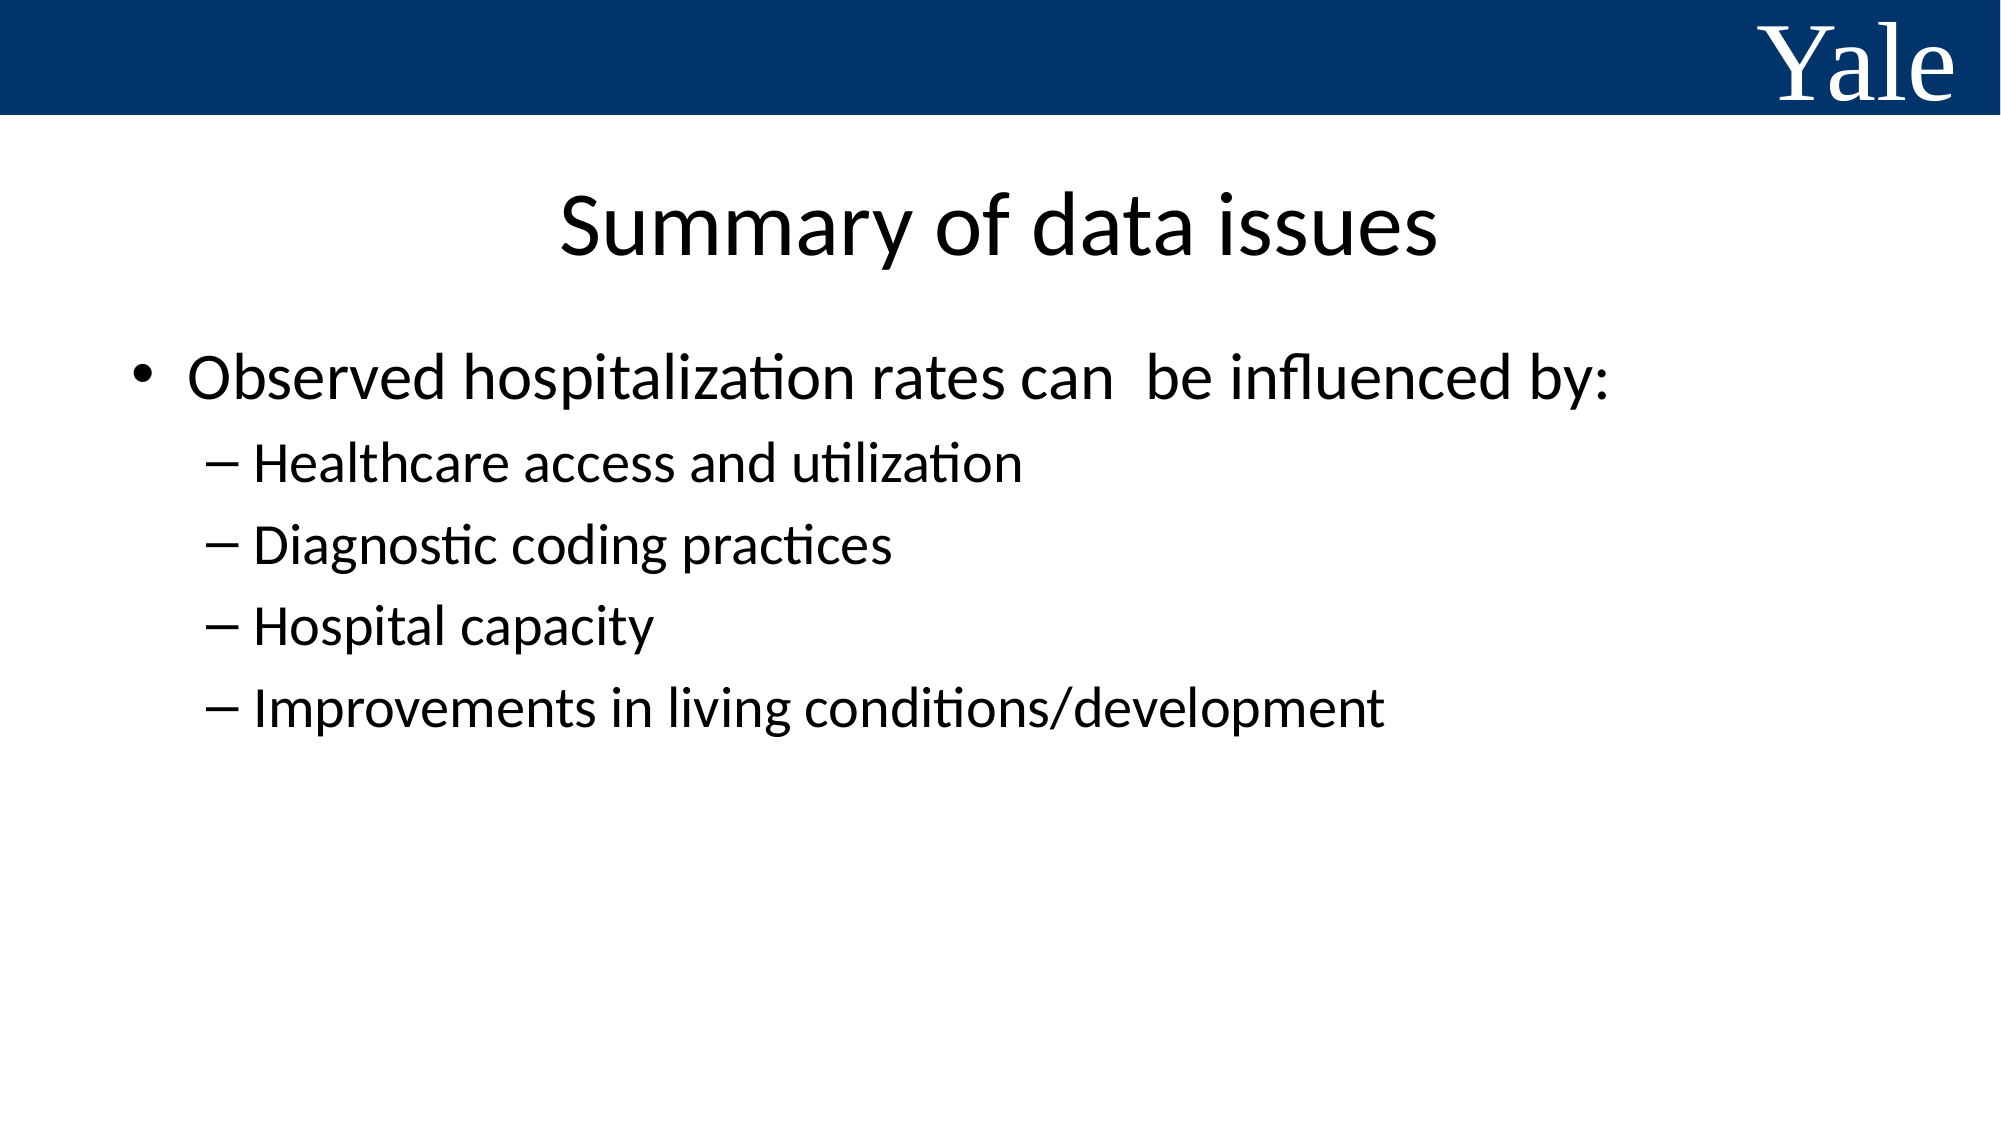

# Summary of data issues
Observed hospitalization rates can  be influenced by:
Healthcare access and utilization
Diagnostic coding practices
Hospital capacity
Improvements in living conditions/development